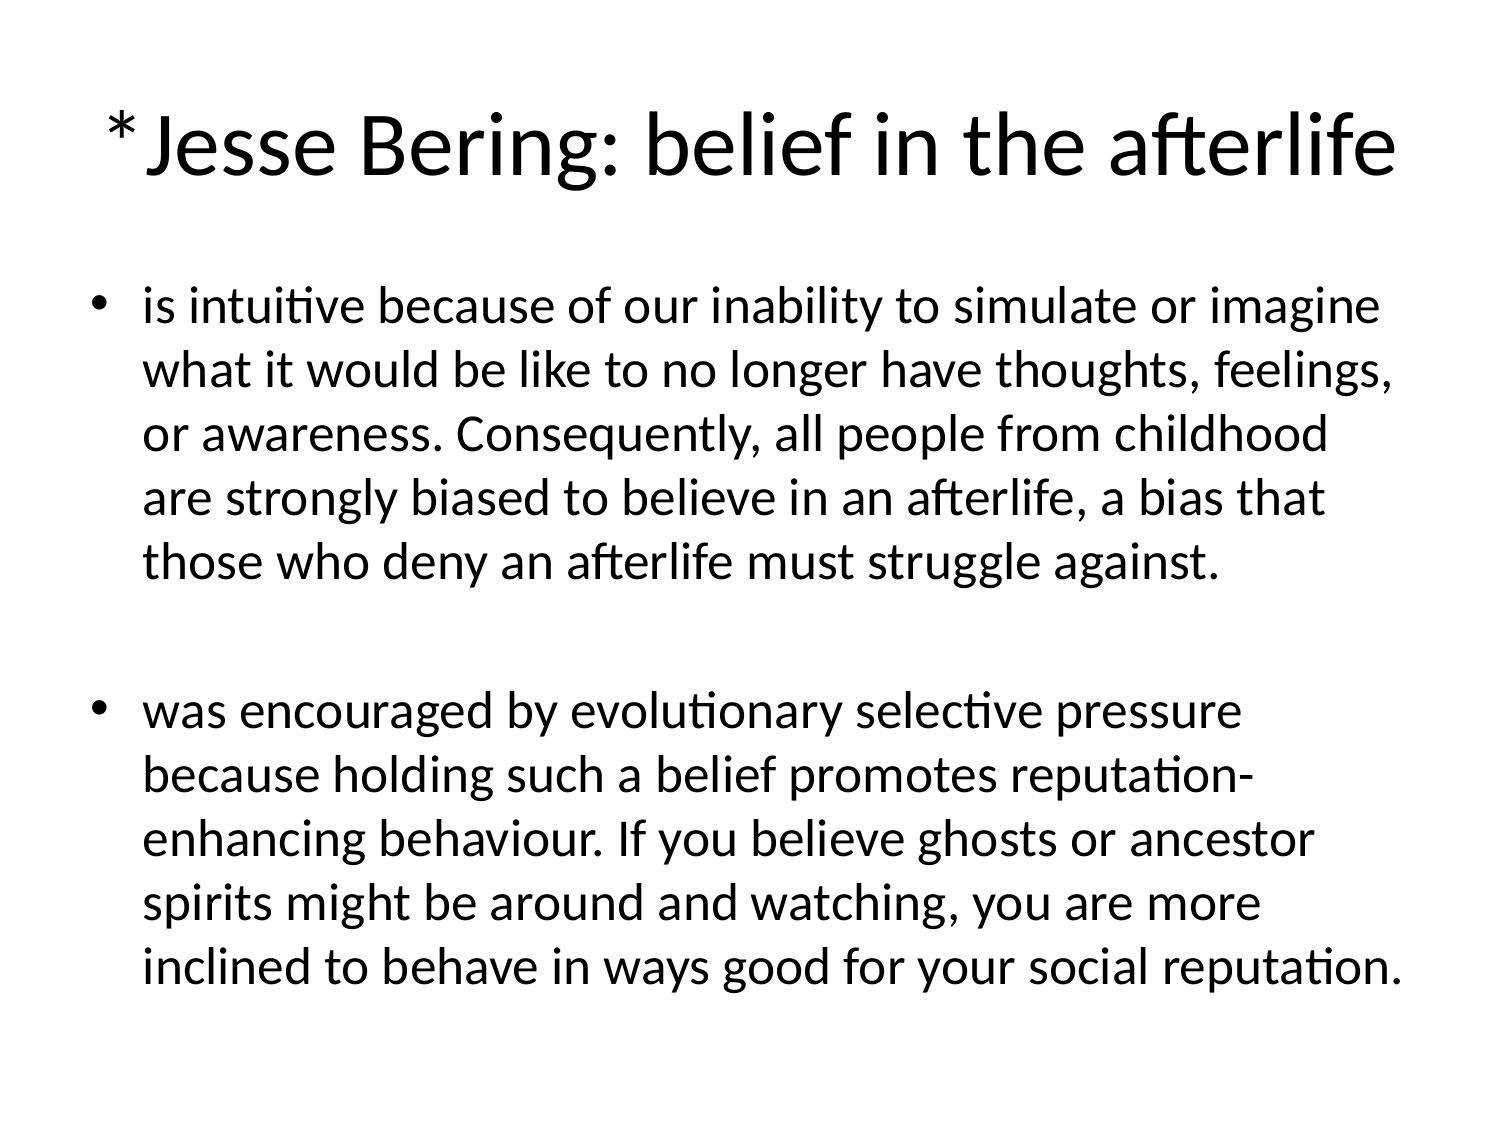

# *Jesse Bering: belief in the afterlife
is intuitive because of our inability to simulate or imagine what it would be like to no longer have thoughts, feelings, or awareness. Consequently, all people from childhood are strongly biased to believe in an afterlife, a bias that those who deny an afterlife must struggle against.

was encouraged by evolutionary selective pressure because holding such a belief promotes reputation-enhancing behaviour. If you believe ghosts or ancestor spirits might be around and watching, you are more inclined to behave in ways good for your social reputation.